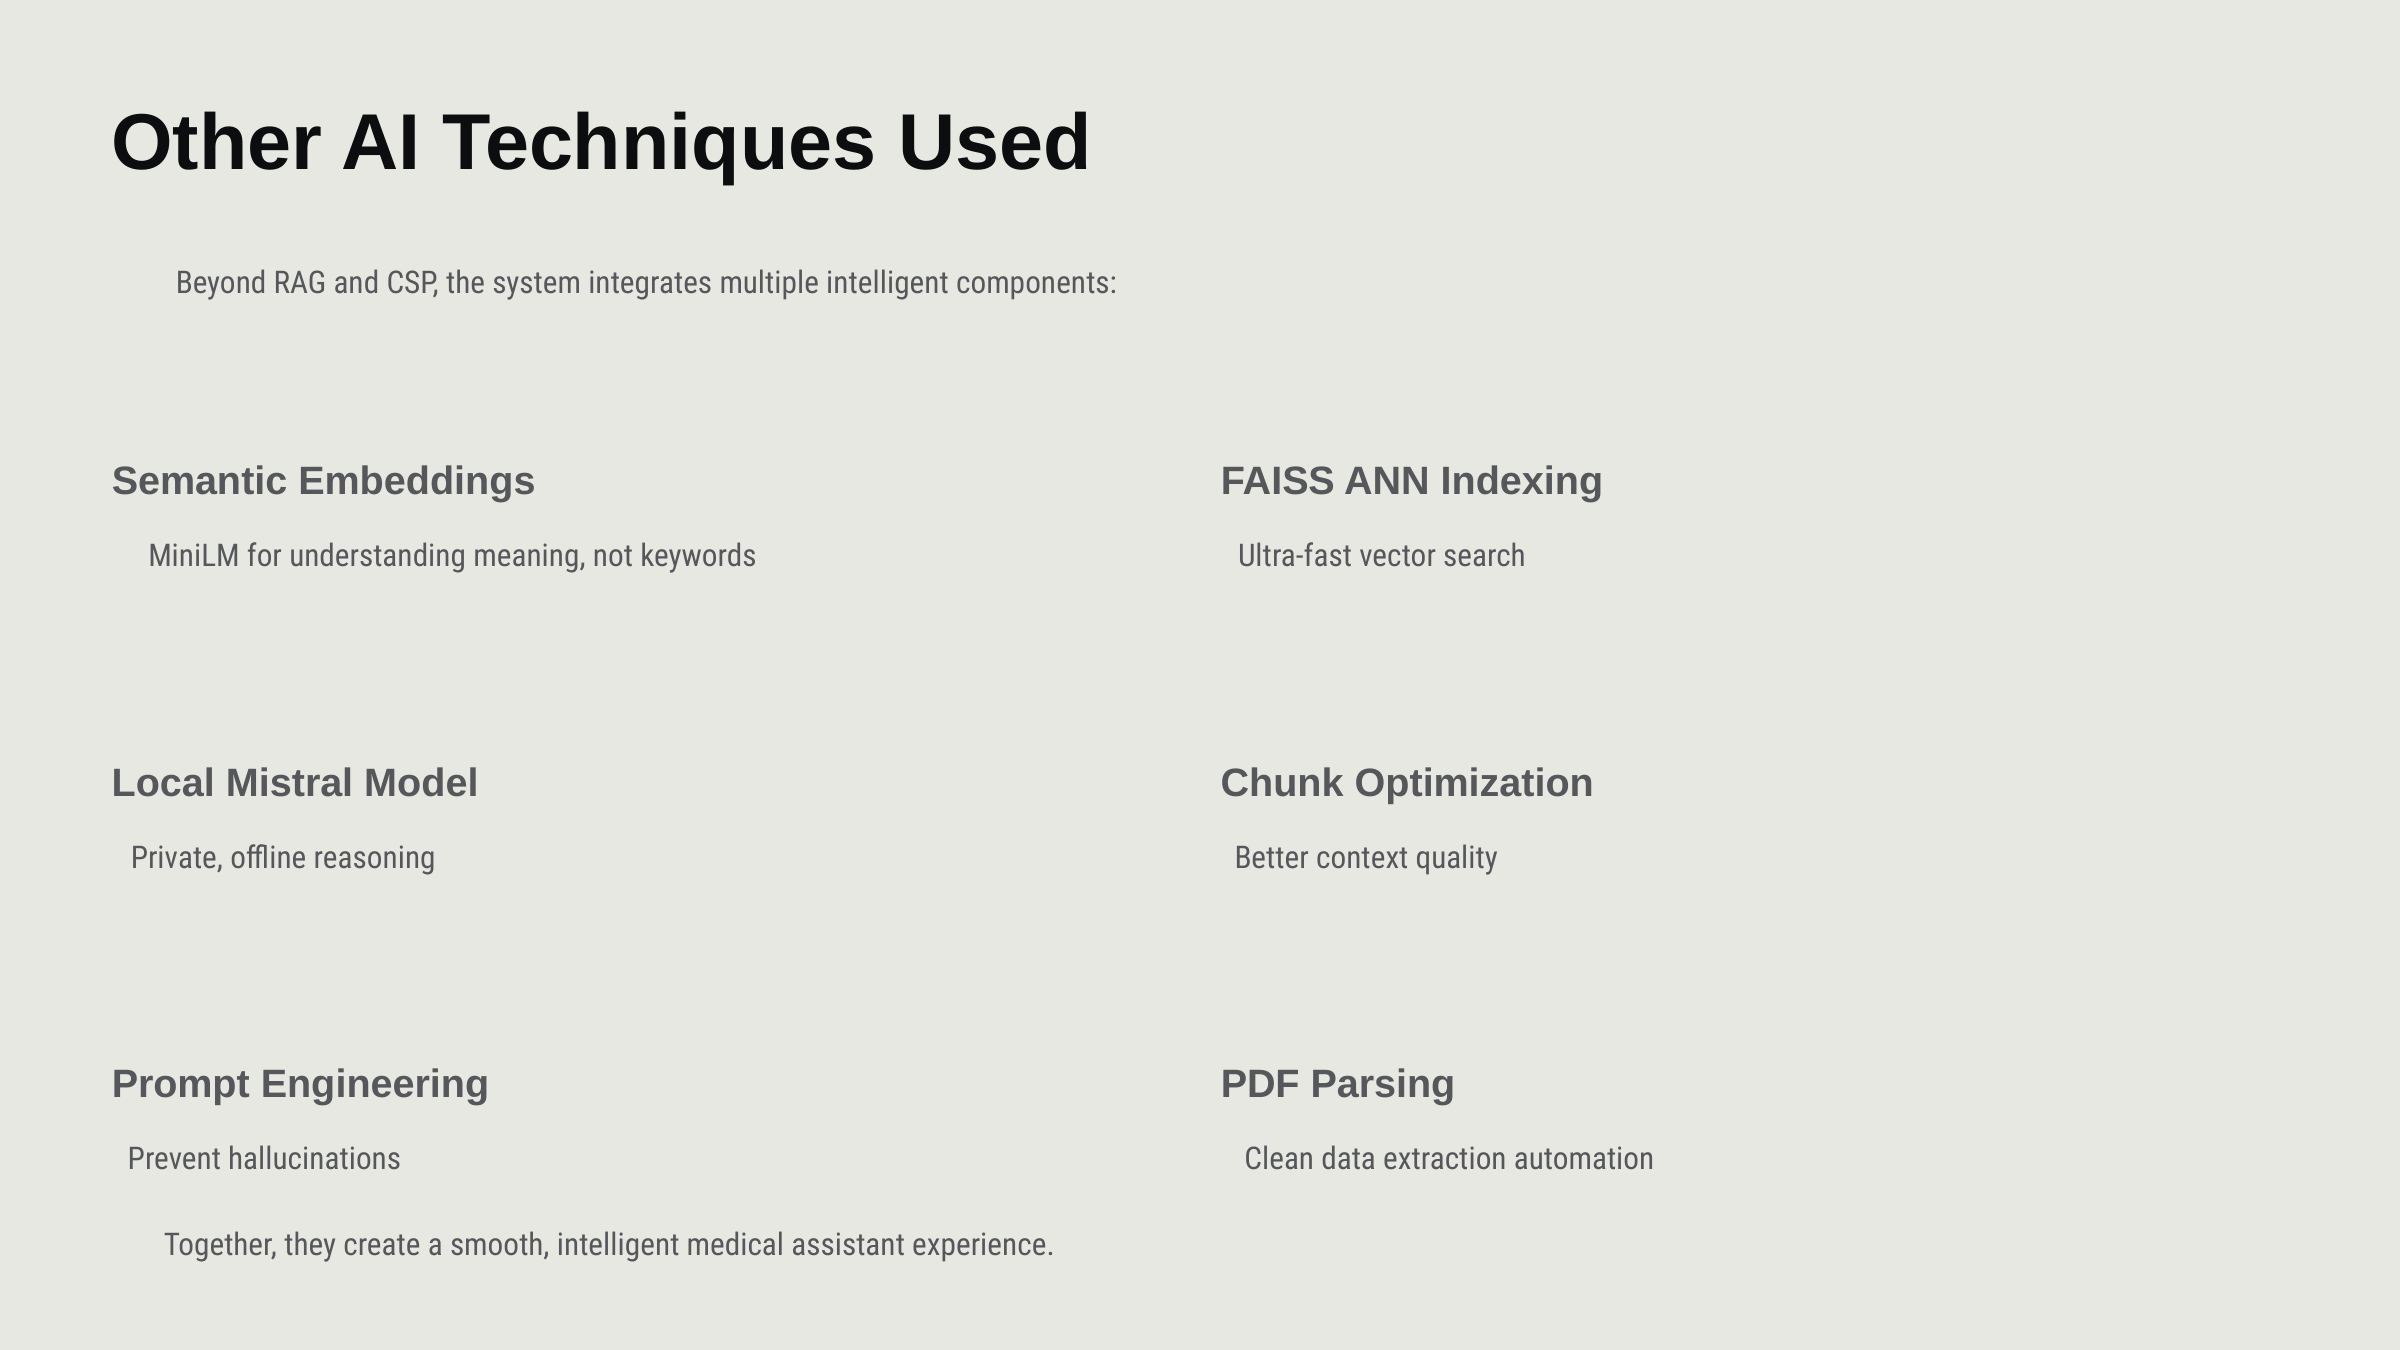

Other AI Techniques Used
Beyond RAG and CSP, the system integrates multiple intelligent components:
Semantic Embeddings
FAISS ANN Indexing
MiniLM for understanding meaning, not keywords
Ultra-fast vector search
Local Mistral Model
Chunk Optimization
Private, offline reasoning
Better context quality
Prompt Engineering
PDF Parsing
Prevent hallucinations
Clean data extraction automation
Together, they create a smooth, intelligent medical assistant experience.